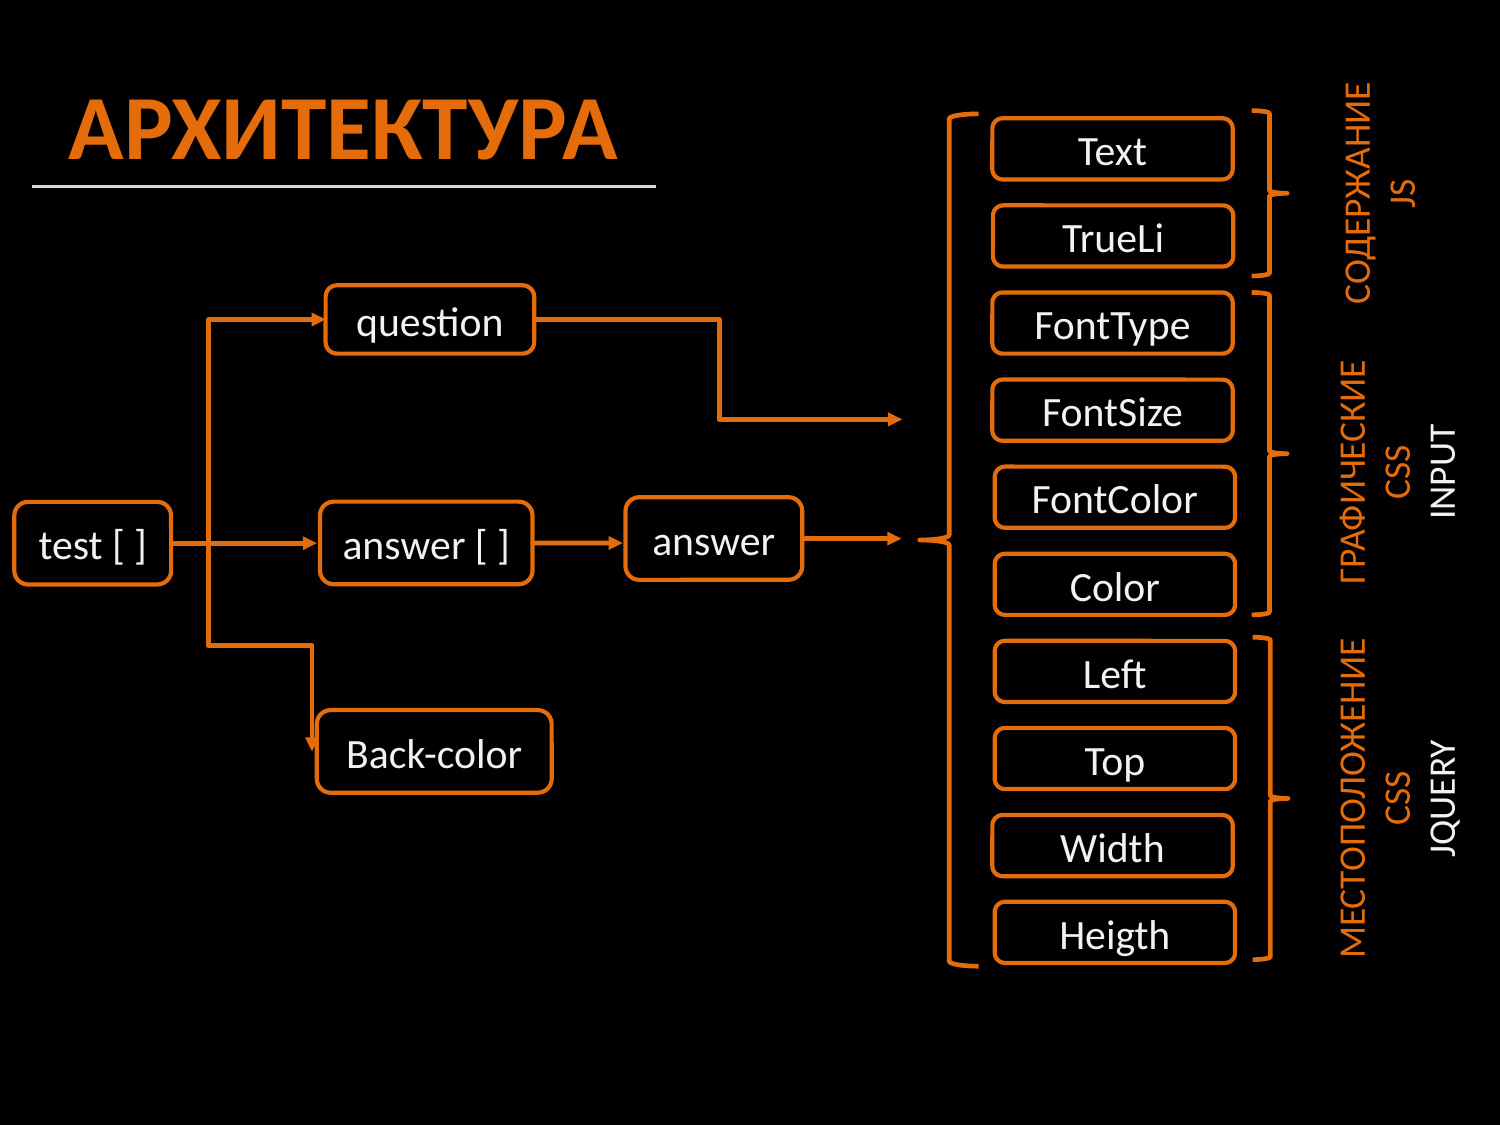

АРХИТЕКТУРА

Text
СОДЕРЖАНИЕ
JS
TrueLi
question

FontType
FontSize
ГРАФИЧЕСКИЕ
CSS
INPUT
FontColor
answer
answer [ ]
test [ ]
Color

Left
Back-color
Top
МЕСТОПОЛОЖЕНИЕ
CSS
JQUERY
Width
Heigth